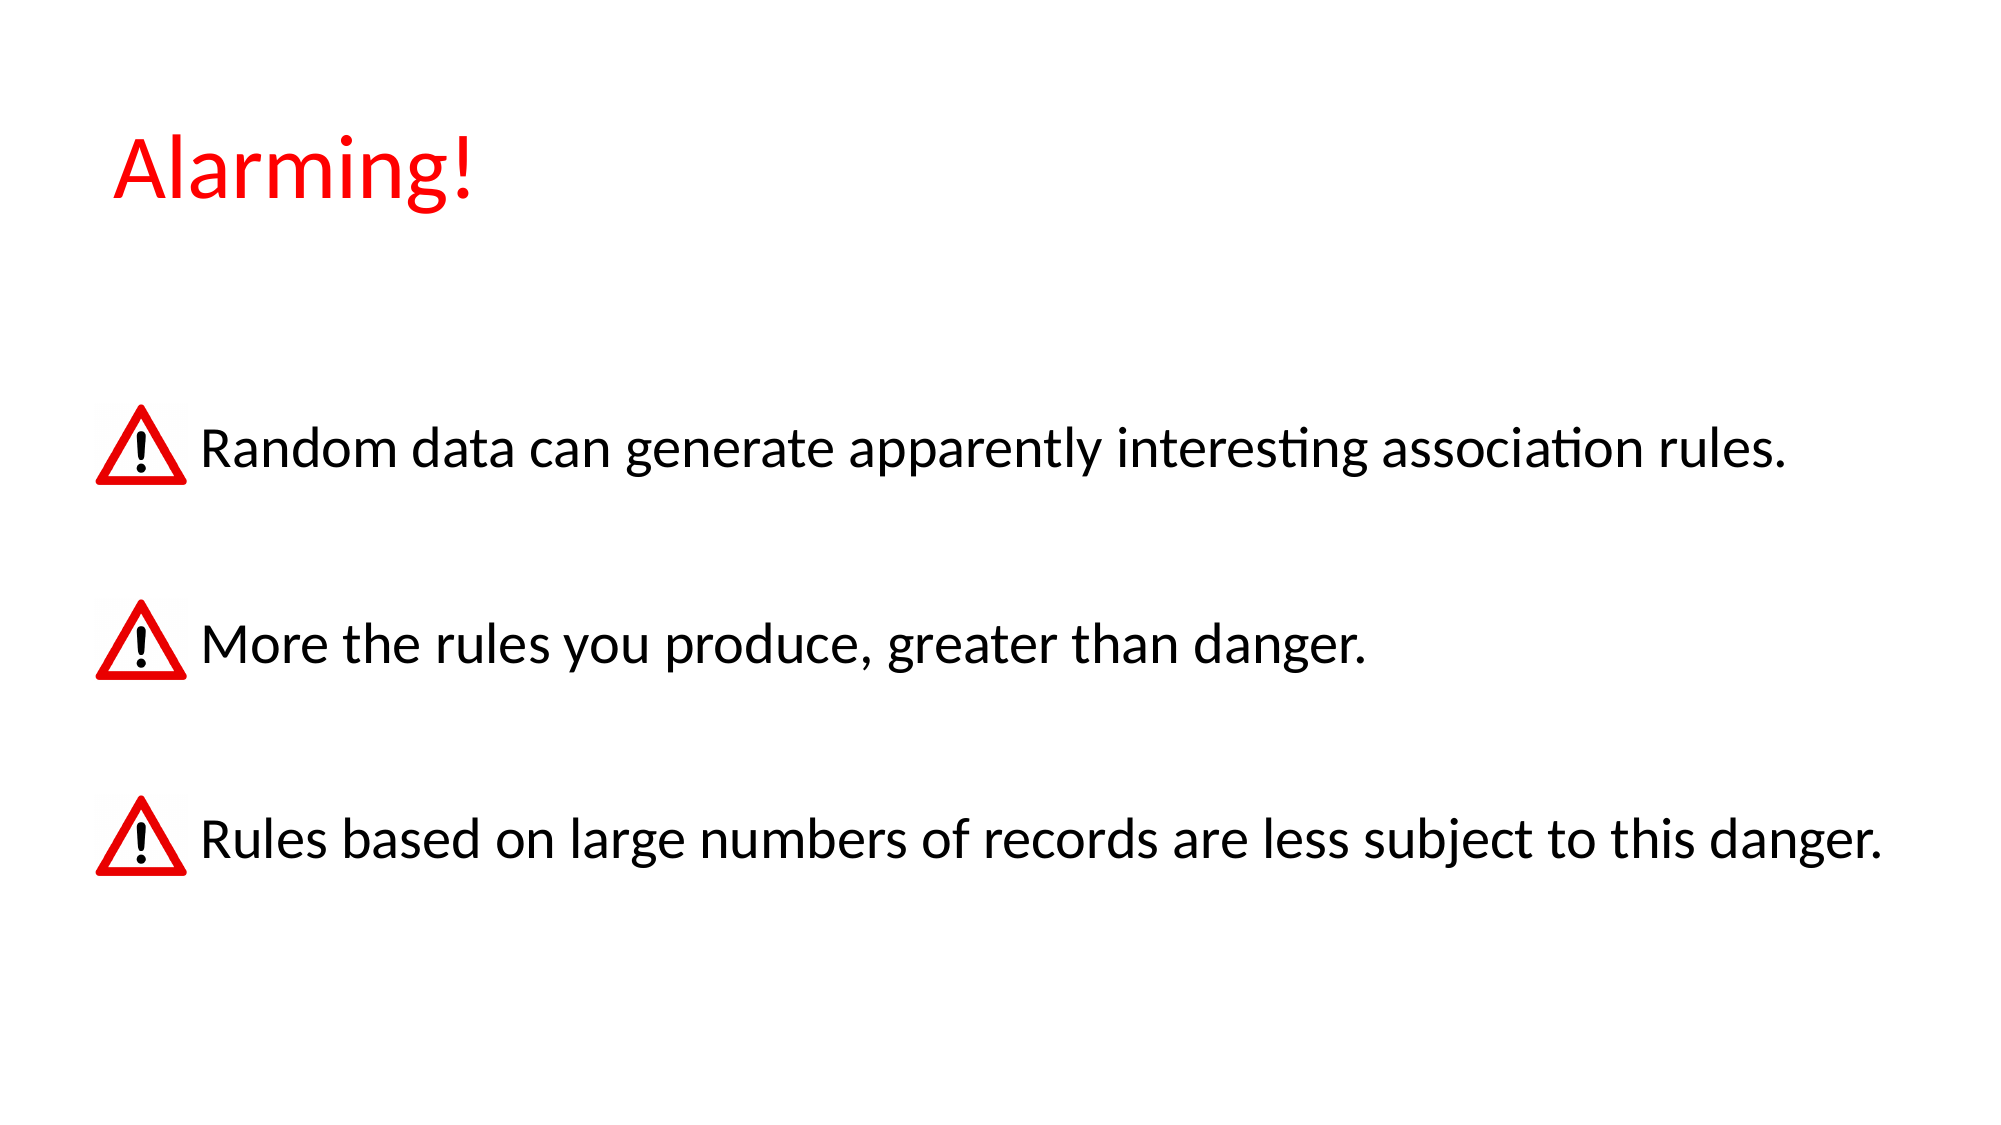

# Alarming!
 Random data can generate apparently interesting association rules.
 More the rules you produce, greater than danger.
 Rules based on large numbers of records are less subject to this danger.